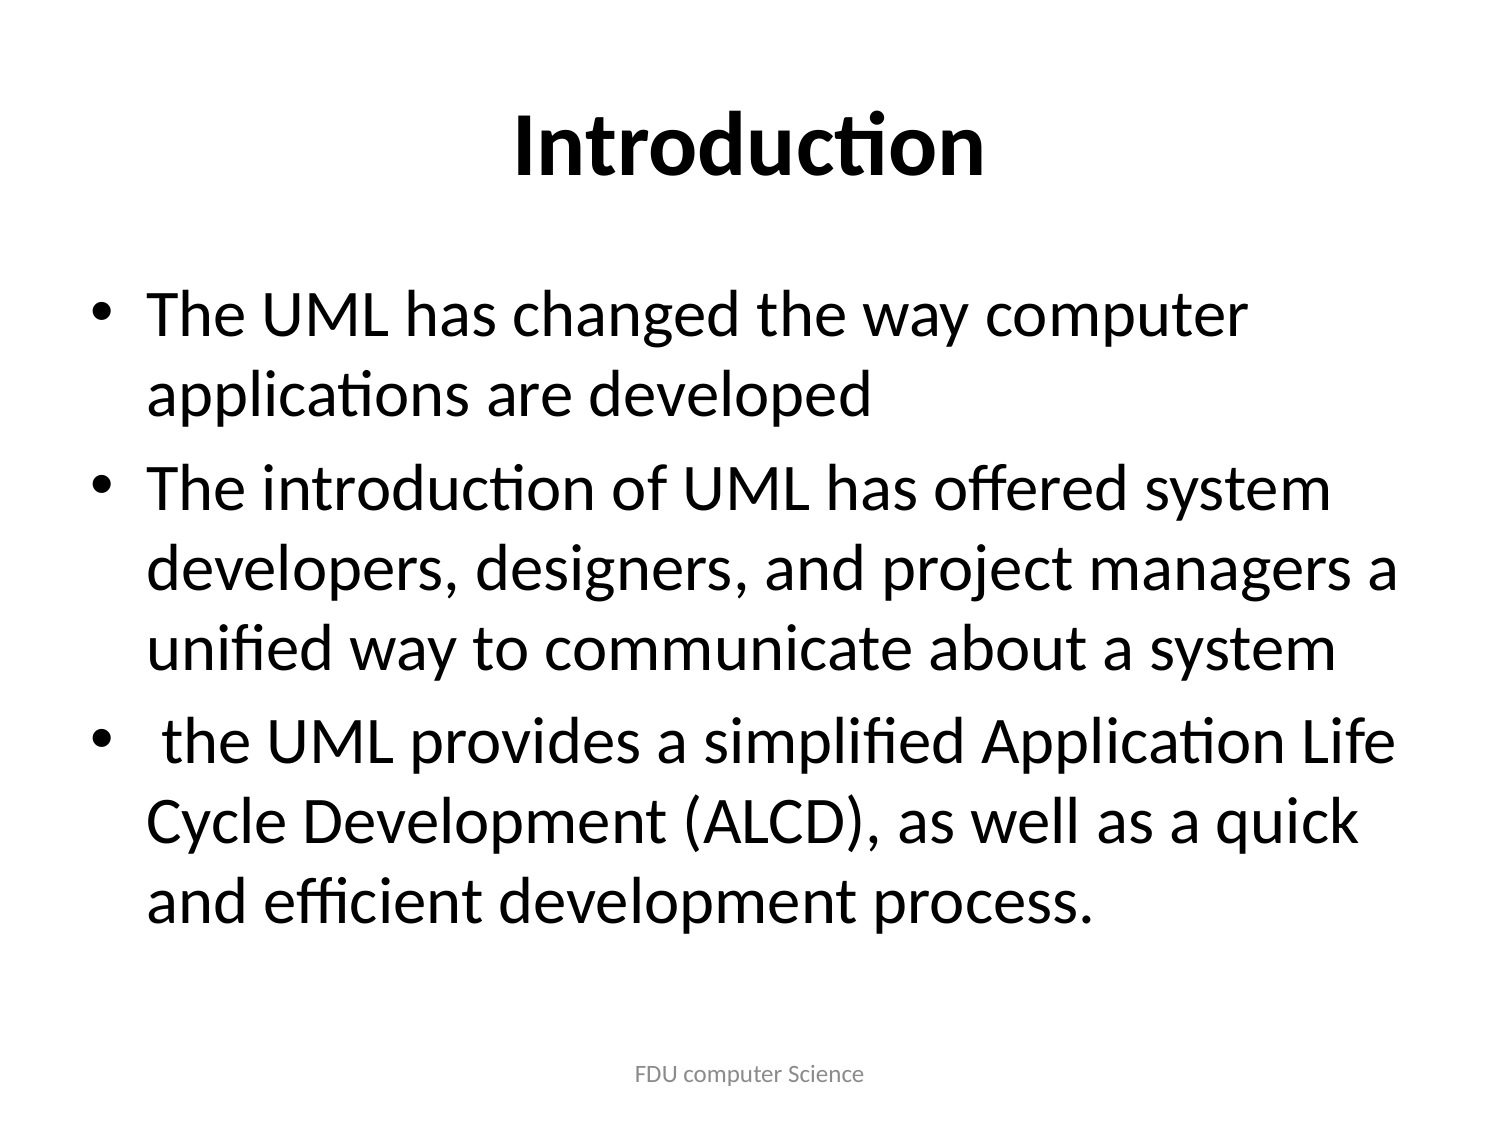

# Introduction
The UML has changed the way computer applications are developed
The introduction of UML has offered system developers, designers, and project managers a unified way to communicate about a system
 the UML provides a simplified Application Life Cycle Development (ALCD), as well as a quick and efficient development process.

FDU computer Science